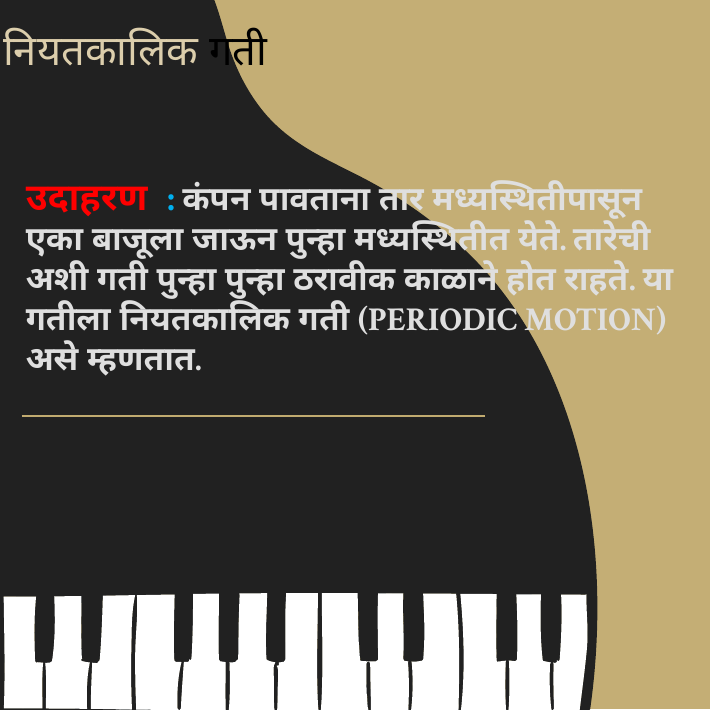

# नियतकालिक गती
उदाहरण  : कंपन पावताना तार मध्यस्थितीपासून एका बाजूला जाऊन पुन्हा मध्यस्थितीत येते. तारेची अशी गती पुन्हा पुन्हा ठरावीक काळाने होत राहते. या गतीला नियतकालिक गती (Periodic motion) असे म्हणतात.